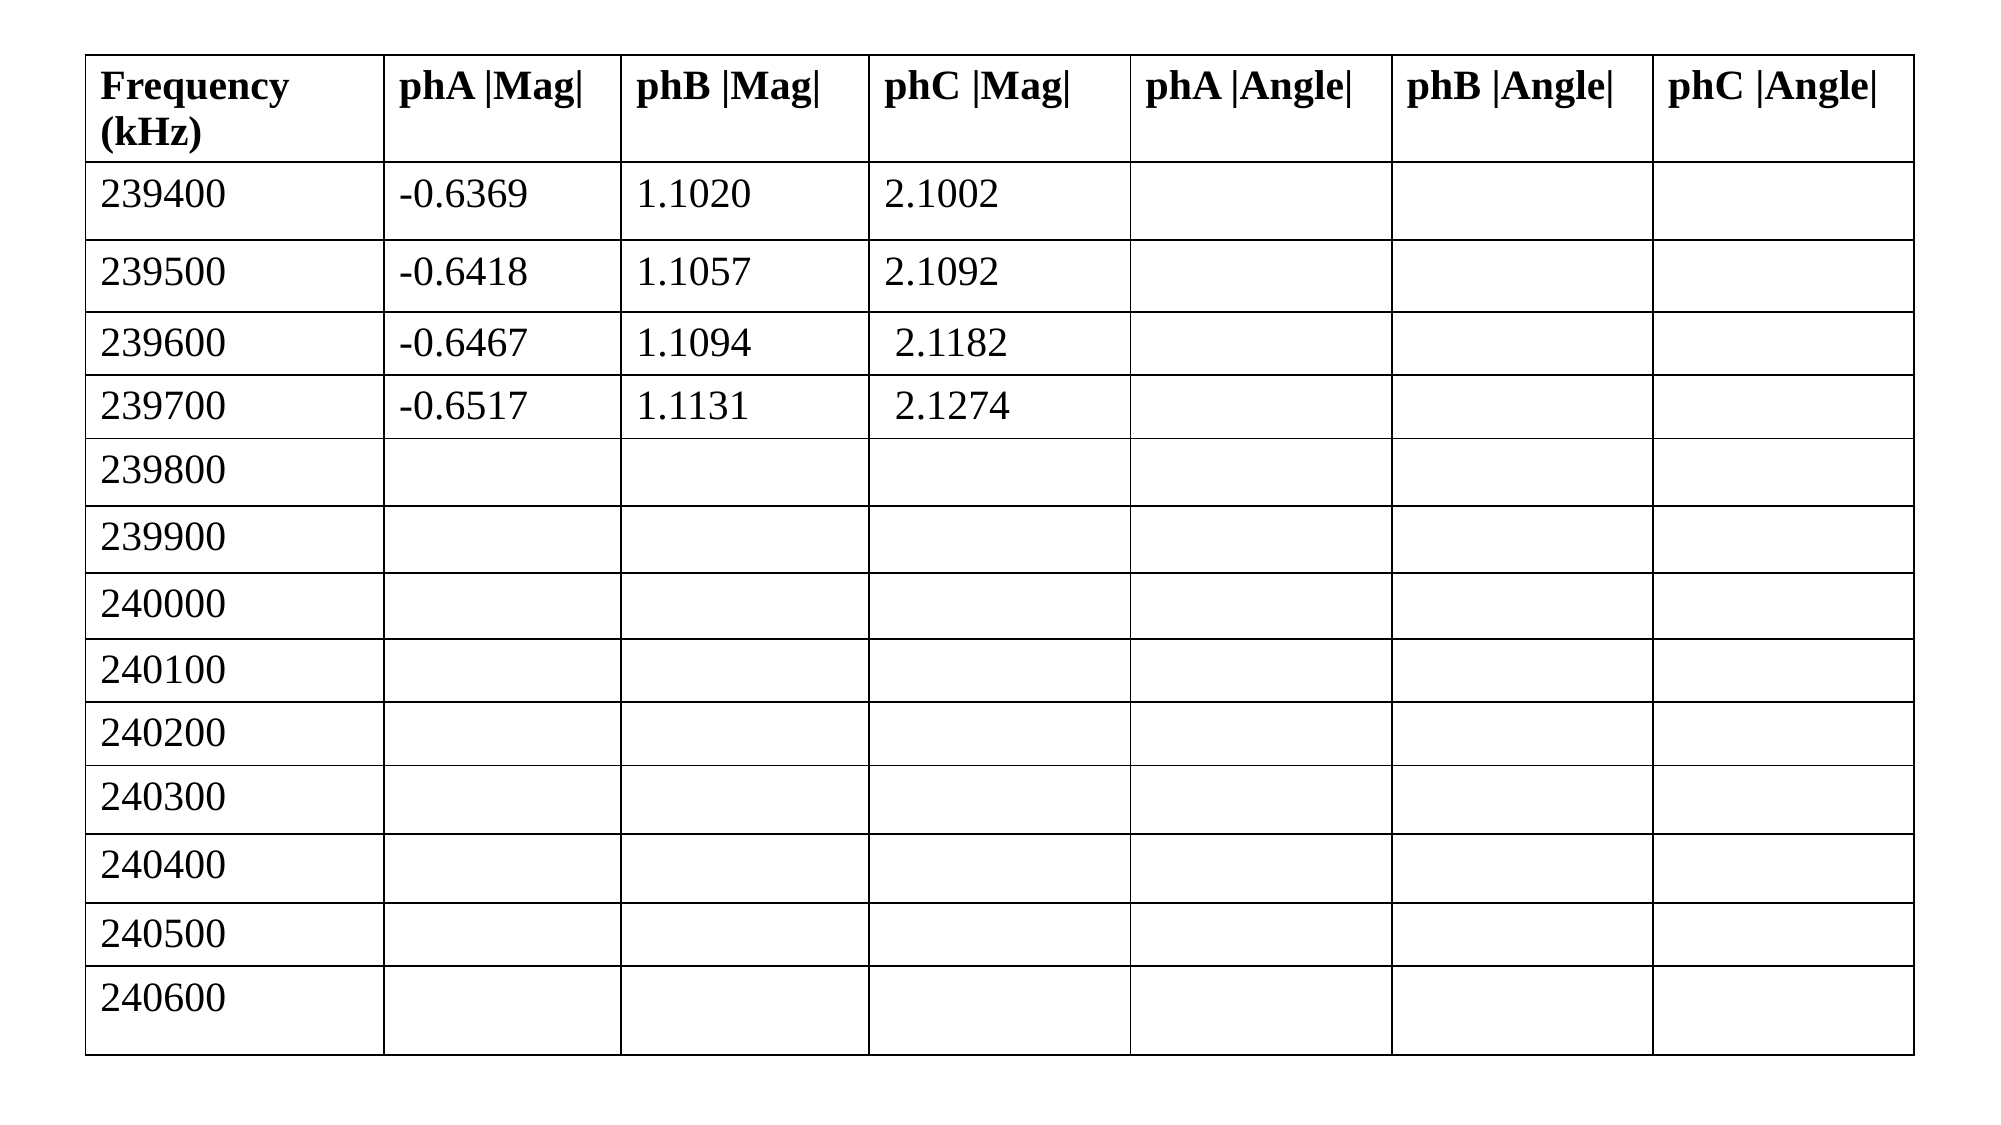

| Frequency (kHz) | phA |Mag| | phB |Mag| | phC |Mag| | phA |Angle| | phB |Angle| | phC |Angle| |
| --- | --- | --- | --- | --- | --- | --- |
| 239400 | -0.6369 | 1.1020 | 2.1002 |  |  |  |
| 239500 | -0.6418 | 1.1057 | 2.1092 |  |  |  |
| 239600 | -0.6467 | 1.1094 | 2.1182 |  |  |  |
| 239700 | -0.6517 | 1.1131 | 2.1274 |  |  |  |
| 239800 |  |  |  |  |  |  |
| 239900 |  |  |  |  |  |  |
| 240000 |  |  |  |  |  |  |
| 240100 |  |  |  |  |  |  |
| 240200 |  |  |  |  |  |  |
| 240300 |  |  |  |  |  |  |
| 240400 |  |  |  |  |  |  |
| 240500 |  |  |  |  |  |  |
| 240600 |  |  |  |  |  |  |